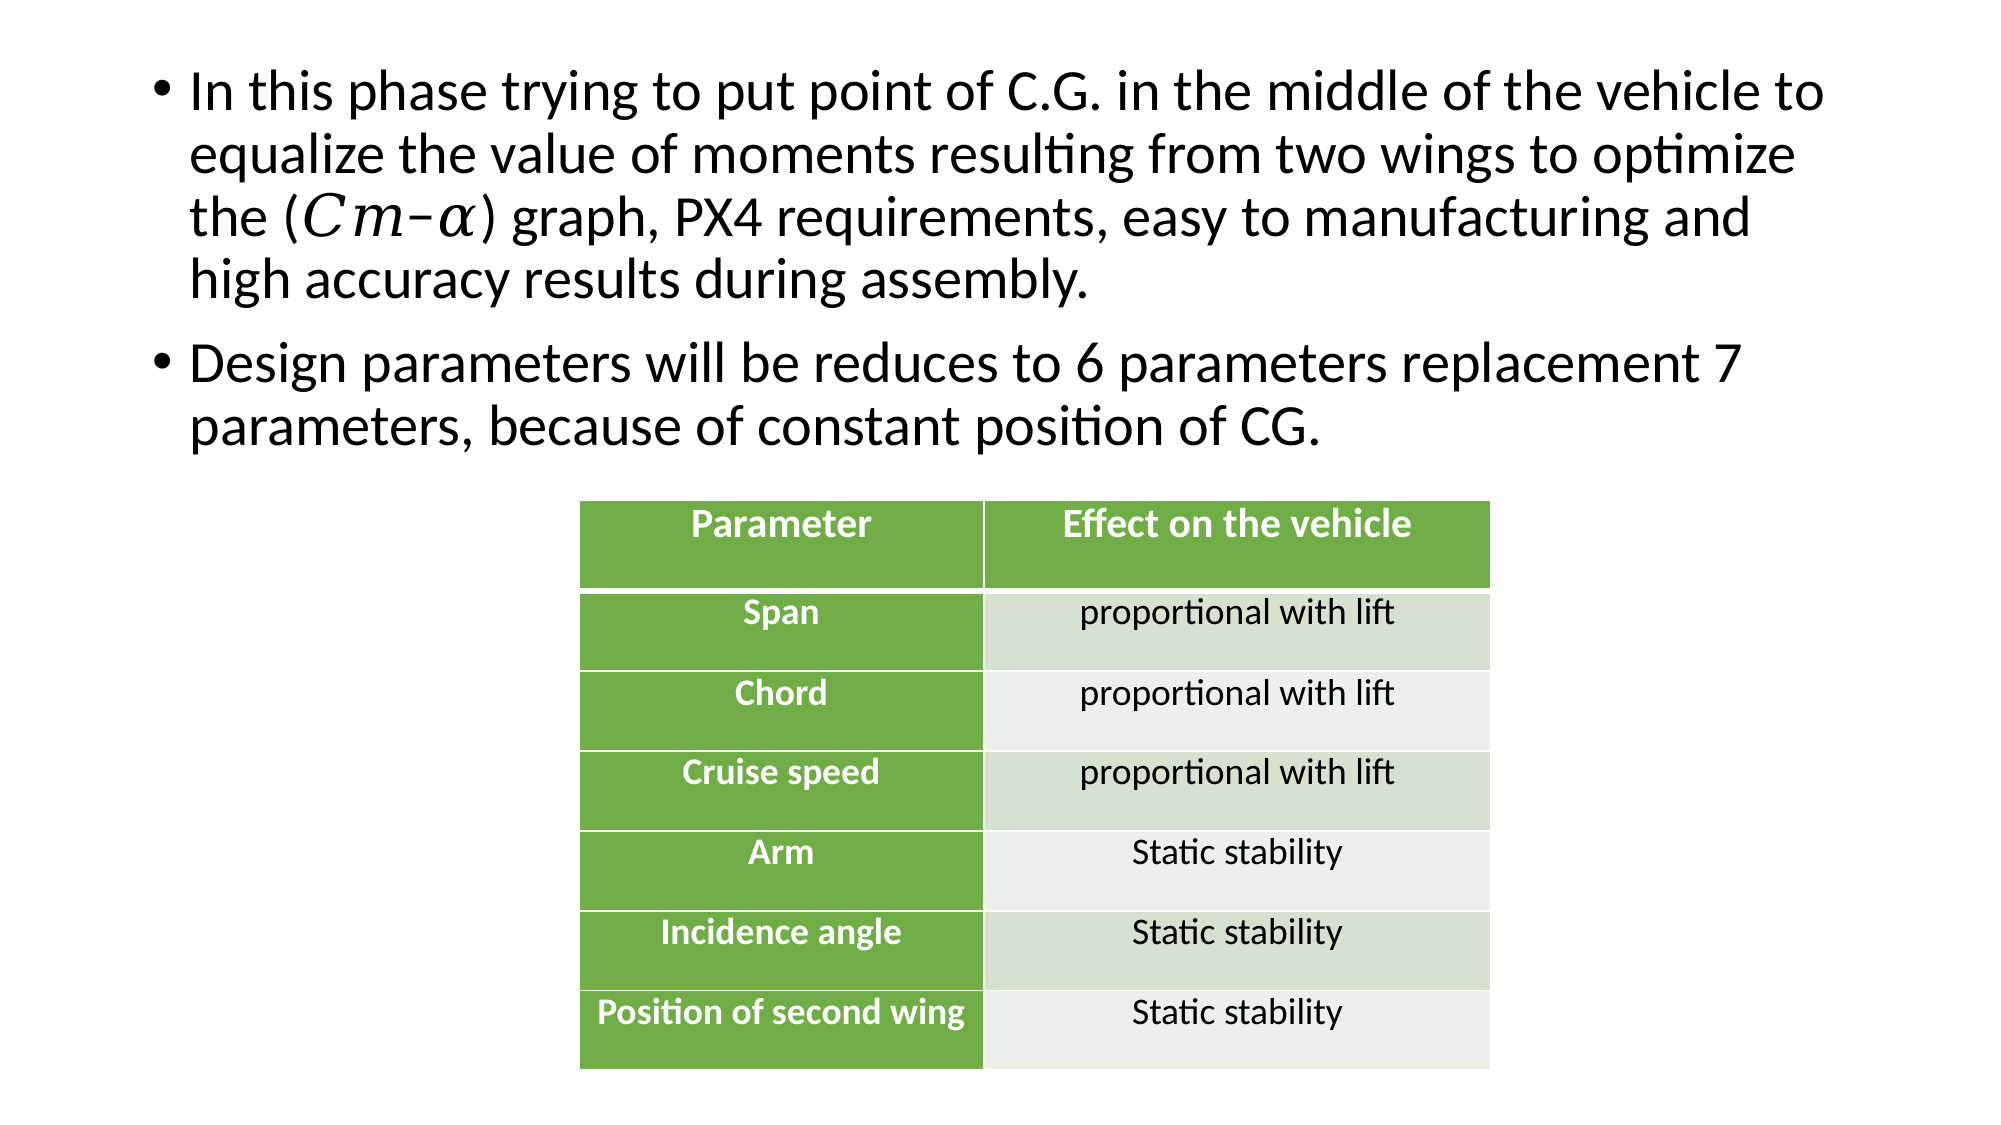

In this phase trying to put point of C.G. in the middle of the vehicle to equalize the value of moments resulting from two wings to optimize the (𝐶𝑚−𝛼) graph, PX4 requirements, easy to manufacturing and high accuracy results during assembly.
Design parameters will be reduces to 6 parameters replacement 7 parameters, because of constant position of CG.

| Parameter | Effect on the vehicle |
| --- | --- |
| Span | proportional with lift |
| Chord | proportional with lift |
| Cruise speed | proportional with lift |
| Arm | Static stability |
| Incidence angle | Static stability |
| Position of second wing | Static stability |